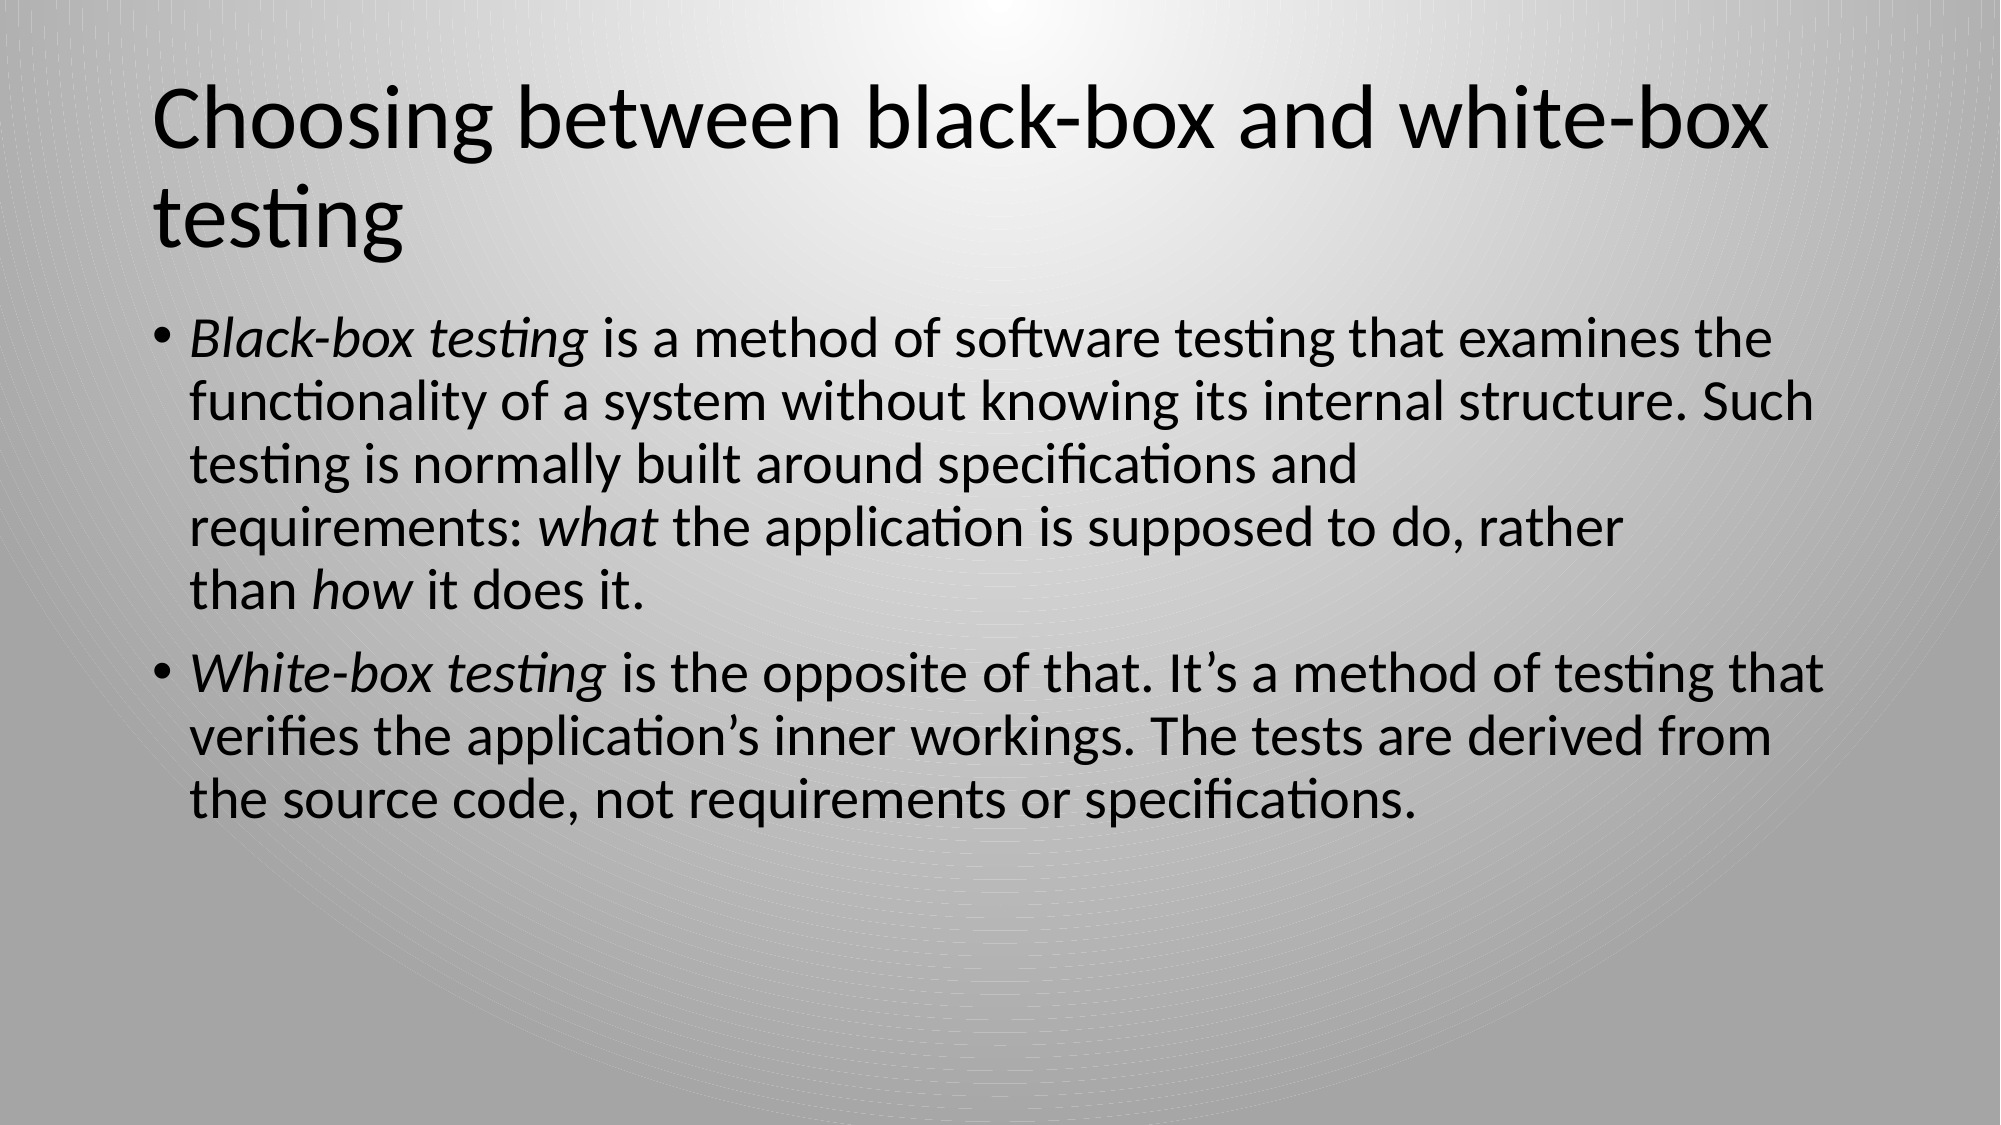

# Choosing between black-box and white-box testing
Black-box testing is a method of software testing that examines the functionality of a system without knowing its internal structure. Such testing is normally built around specifications and requirements: what the application is supposed to do, rather than how it does it.
White-box testing is the opposite of that. It’s a method of testing that verifies the application’s inner workings. The tests are derived from the source code, not requirements or specifications.